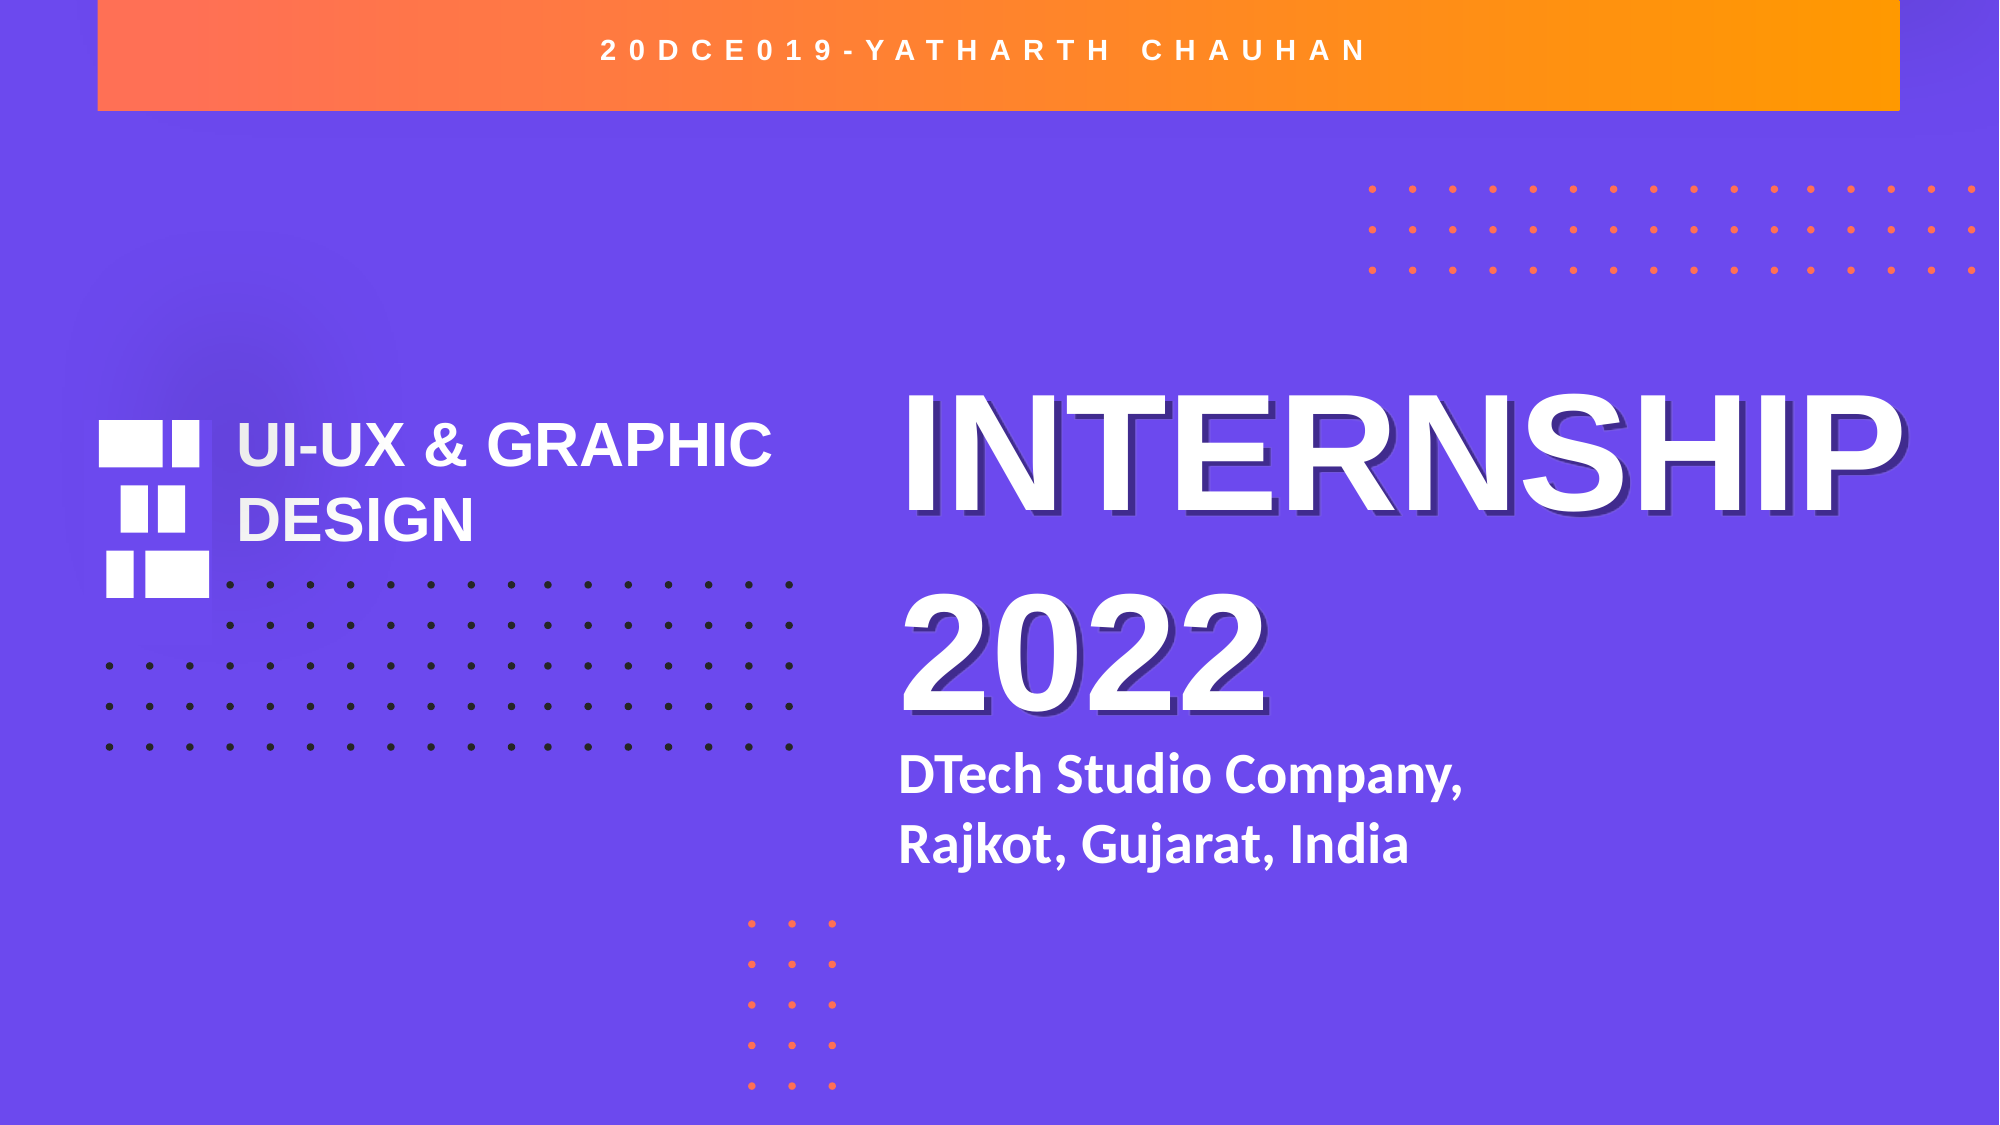

20DCE019-YATHARTH CHAUHAN
UI-UX & GRAPHIC DESIGN

# INTERNSHIP 2022
DTech Studio Company, Rajkot, Gujarat, India